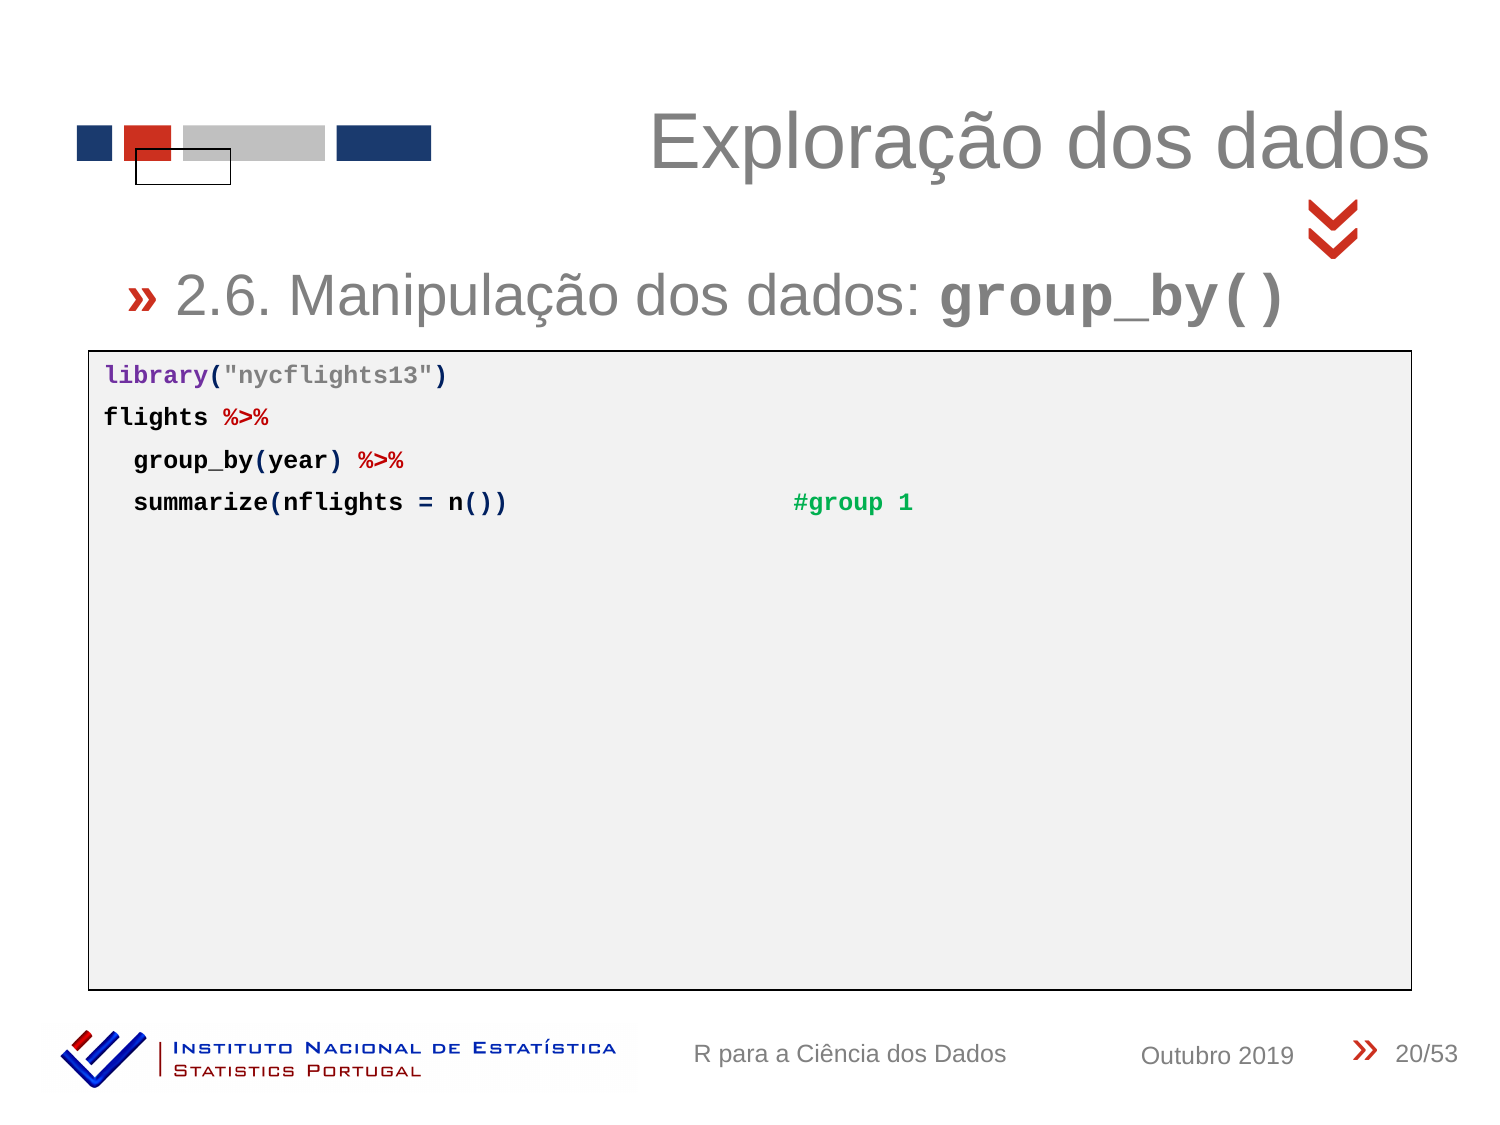

Exploração dos dados
«
» 2.6. Manipulação dos dados: group_by()
library("nycflights13")
flights %>%
  group_by(year) %>%
  summarize(nflights = n())                   #group 1

20